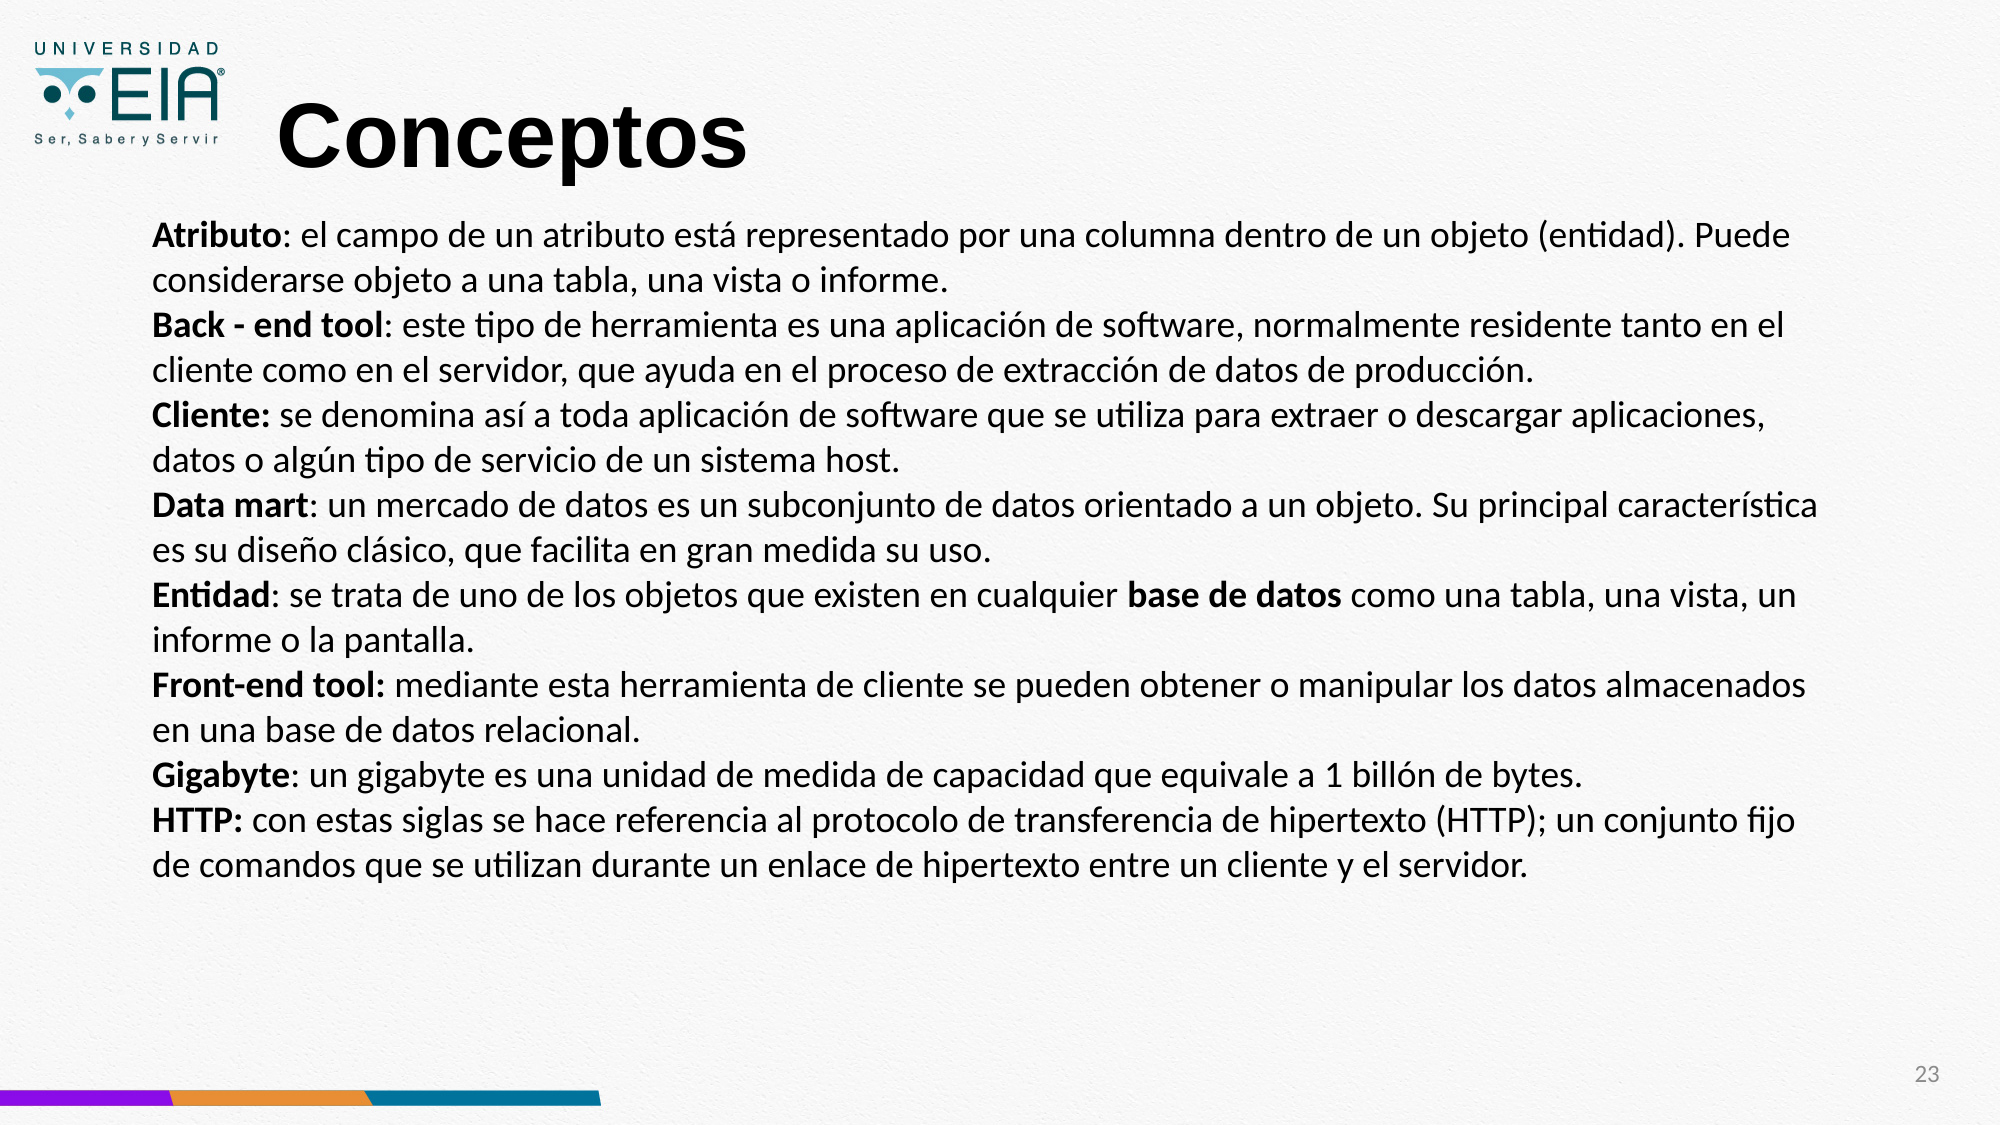

# Conceptos
Atributo: el campo de un atributo está representado por una columna dentro de un objeto (entidad). Puede considerarse objeto a una tabla, una vista o informe.
Back - end tool: este tipo de herramienta es una aplicación de software, normalmente residente tanto en el cliente como en el servidor, que ayuda en el proceso de extracción de datos de producción.
Cliente: se denomina así a toda aplicación de software que se utiliza para extraer o descargar aplicaciones, datos o algún tipo de servicio de un sistema host.
Data mart: un mercado de datos es un subconjunto de datos orientado a un objeto. Su principal característica es su diseño clásico, que facilita en gran medida su uso.
Entidad: se trata de uno de los objetos que existen en cualquier base de datos como una tabla, una vista, un informe o la pantalla.
Front-end tool: mediante esta herramienta de cliente se pueden obtener o manipular los datos almacenados en una base de datos relacional.
Gigabyte: un gigabyte es una unidad de medida de capacidad que equivale a 1 billón de bytes.
HTTP: con estas siglas se hace referencia al protocolo de transferencia de hipertexto (HTTP); un conjunto fijo de comandos que se utilizan durante un enlace de hipertexto entre un cliente y el servidor.

23